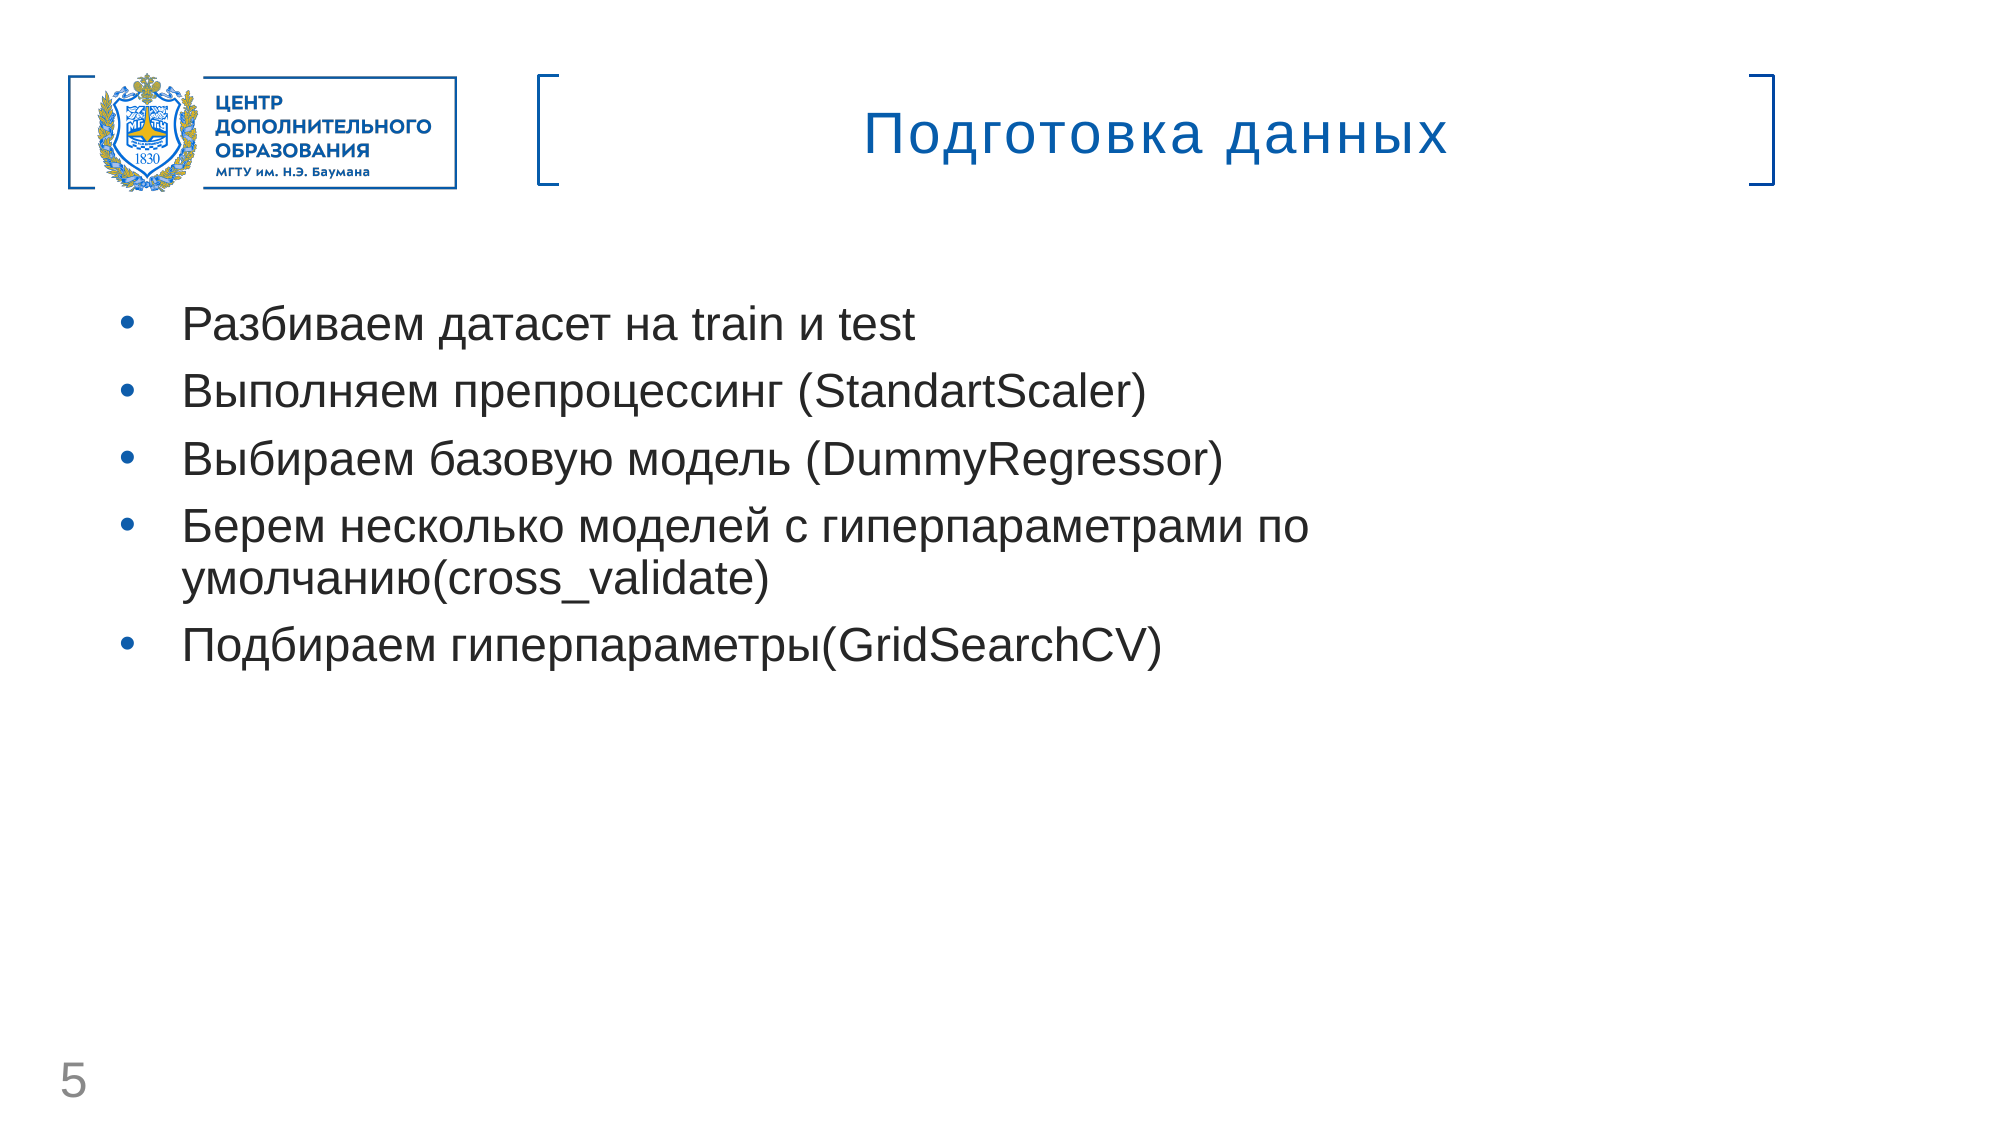

Подготовка данных

Разбиваем датасет на train и test
Выполняем препроцессинг (StandartScaler)
Выбираем базовую модель (DummyRegressor)
Берем несколько моделей с гиперпараметрами по умолчанию(cross_validate)
Подбираем гиперпараметры(GridSearchCV)
5